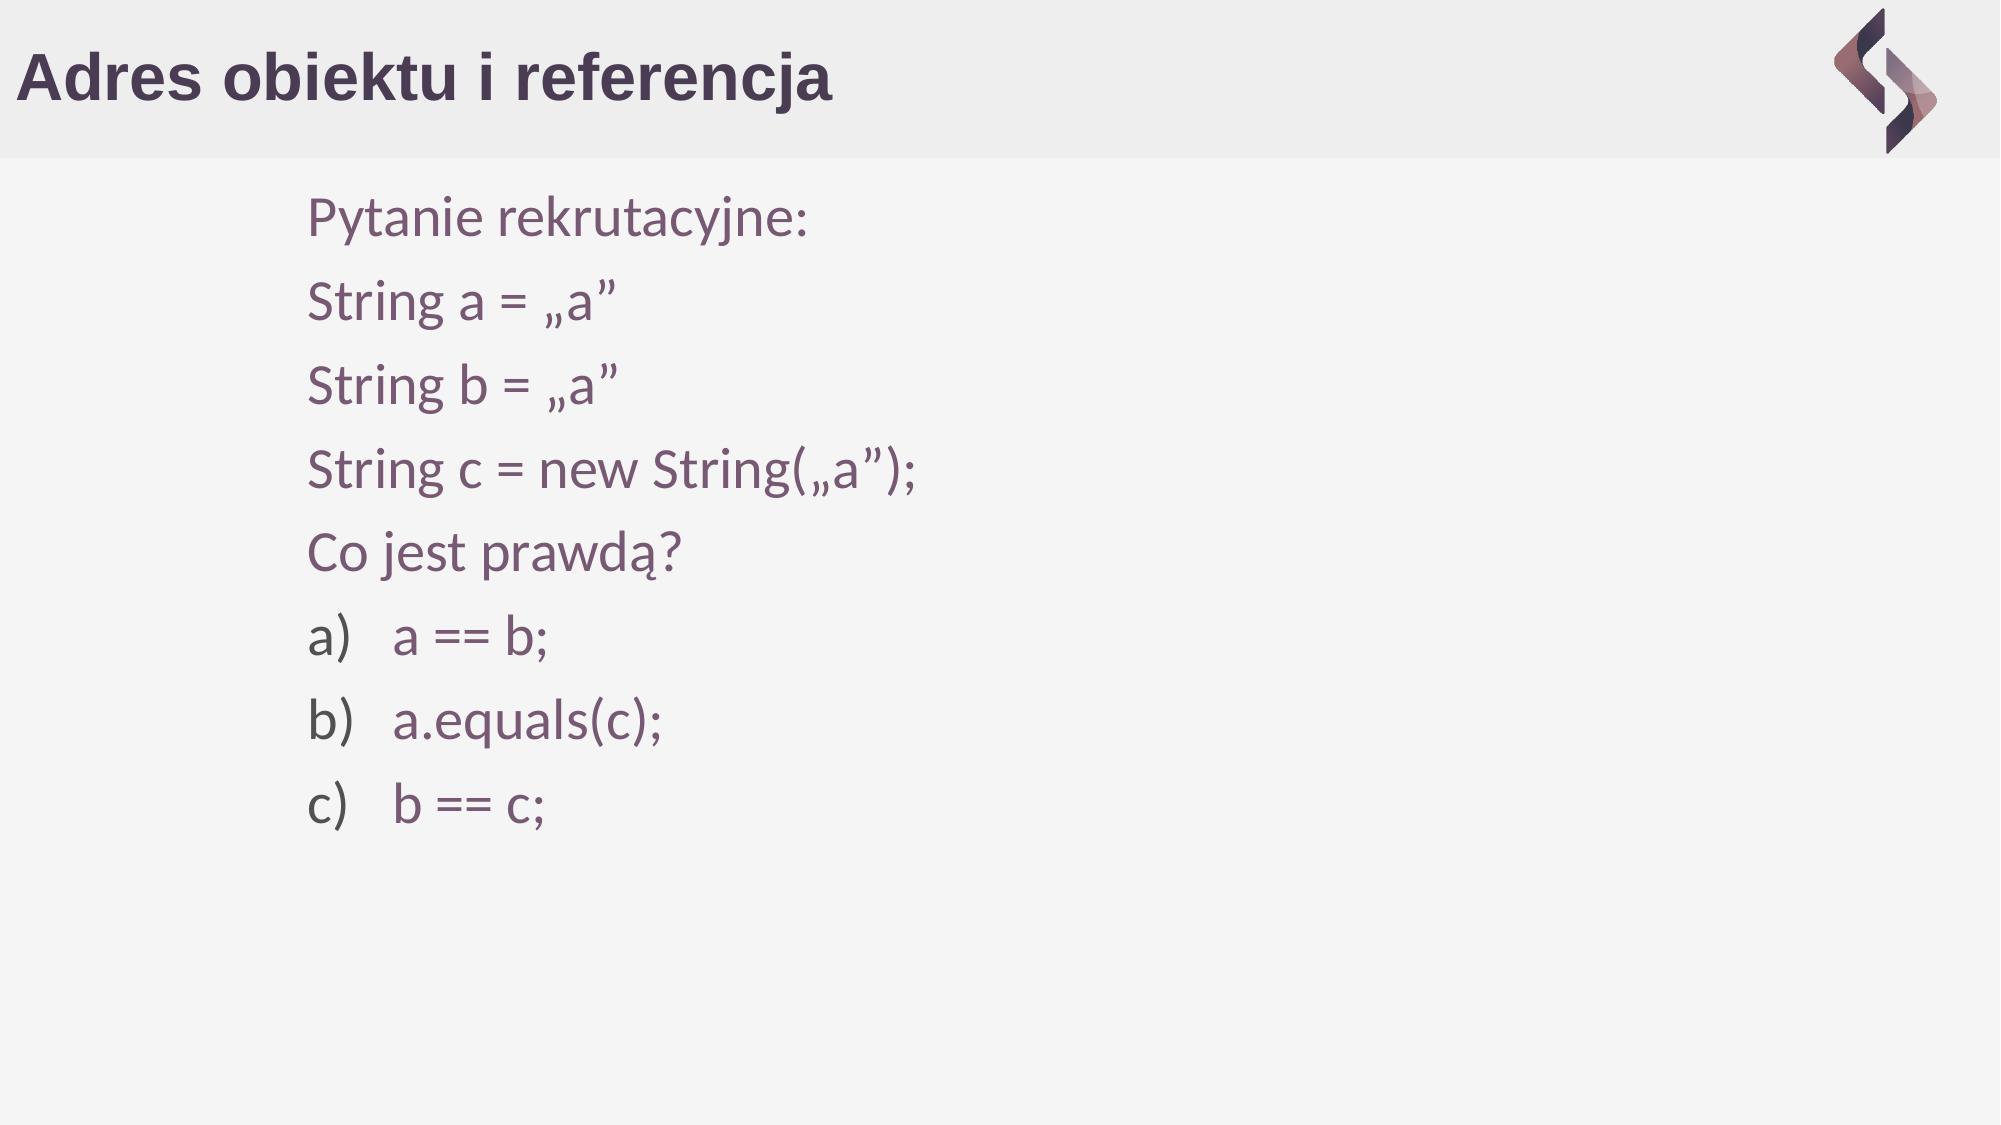

# Adres obiektu i referencja
Pytanie rekrutacyjne:
String a = „a”
String b = „a”
String c = new String(„a”);
Co jest prawdą?
a == b;
a.equals(c);
b == c;